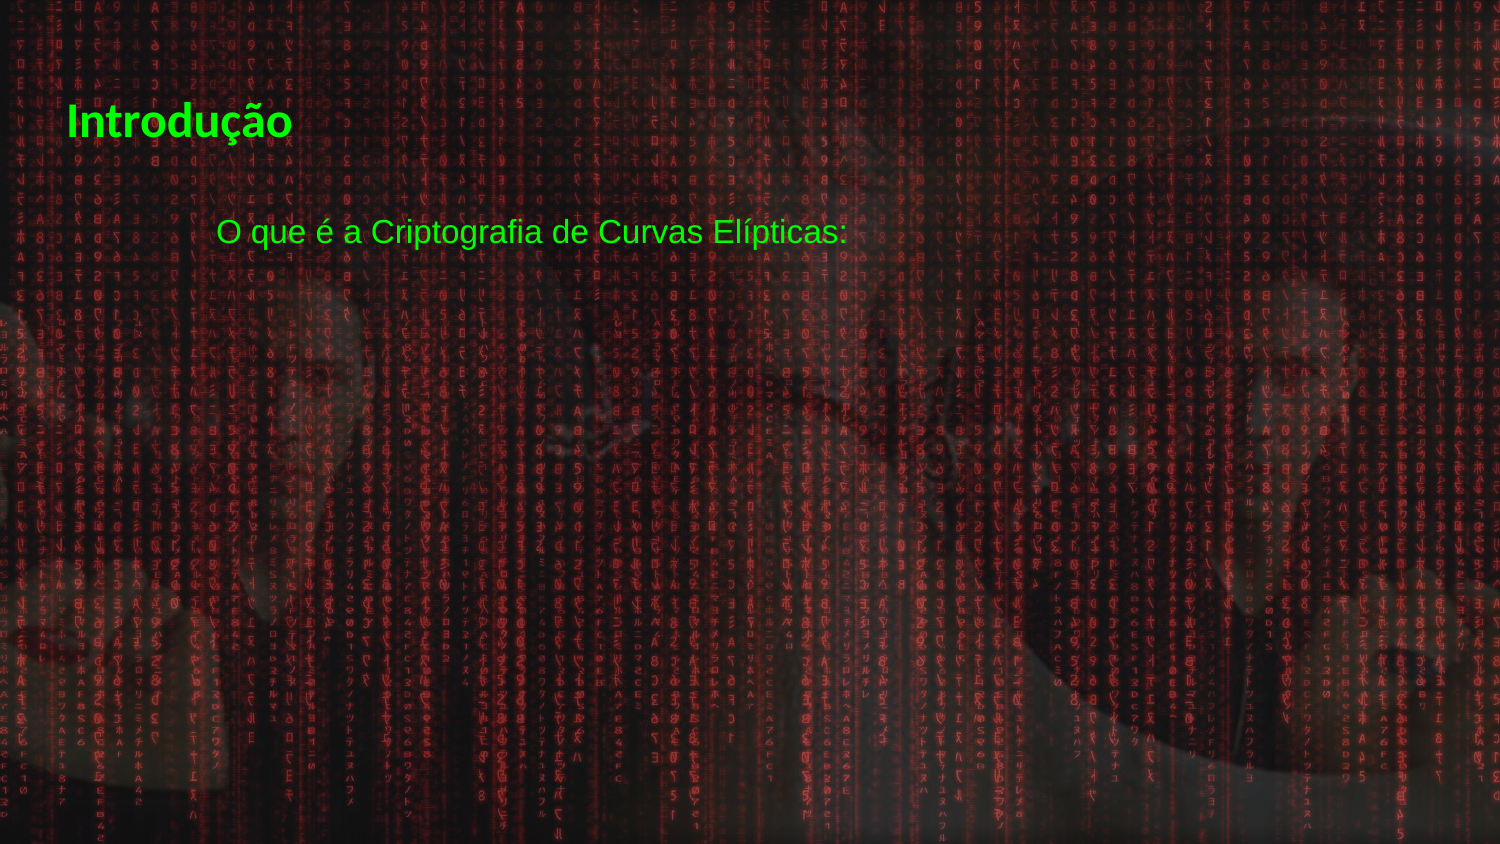

# Introdução
	O que é a Criptografia de Curvas Elípticas: